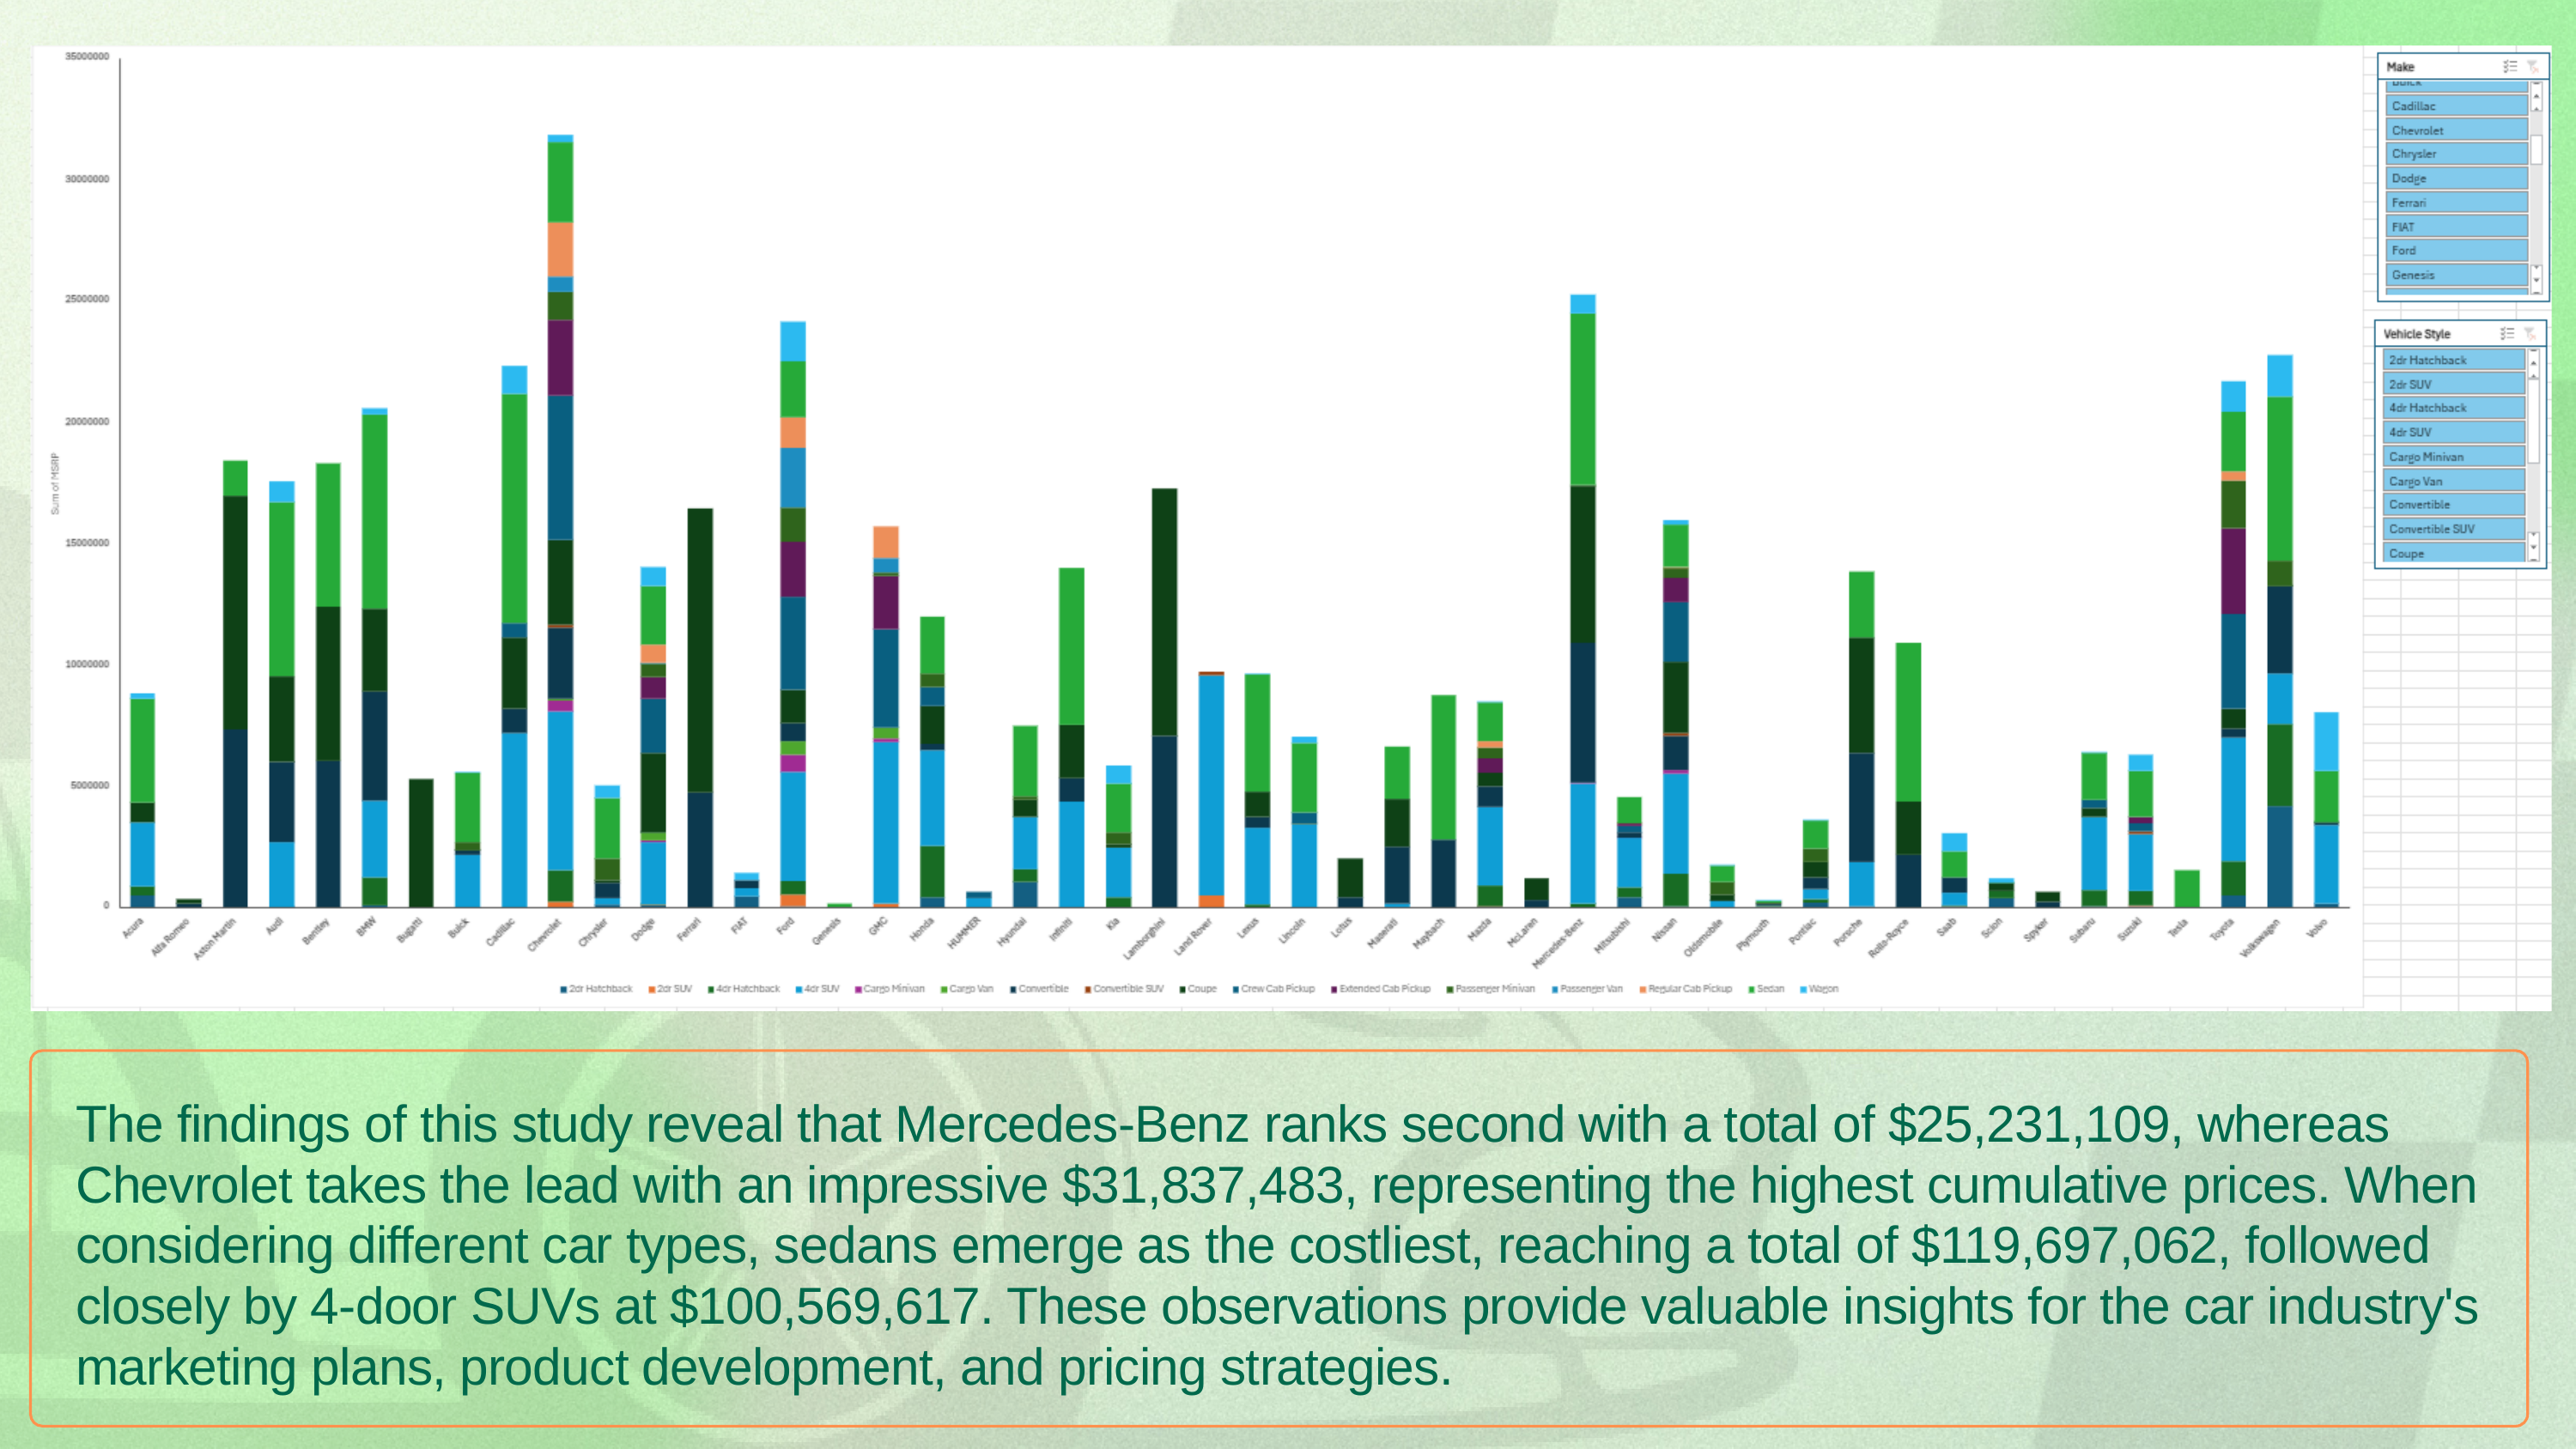

The findings of this study reveal that Mercedes-Benz ranks second with a total of $25,231,109, whereas Chevrolet takes the lead with an impressive $31,837,483, representing the highest cumulative prices. When considering different car types, sedans emerge as the costliest, reaching a total of $119,697,062, followed closely by 4-door SUVs at $100,569,617. These observations provide valuable insights for the car industry's marketing plans, product development, and pricing strategies.